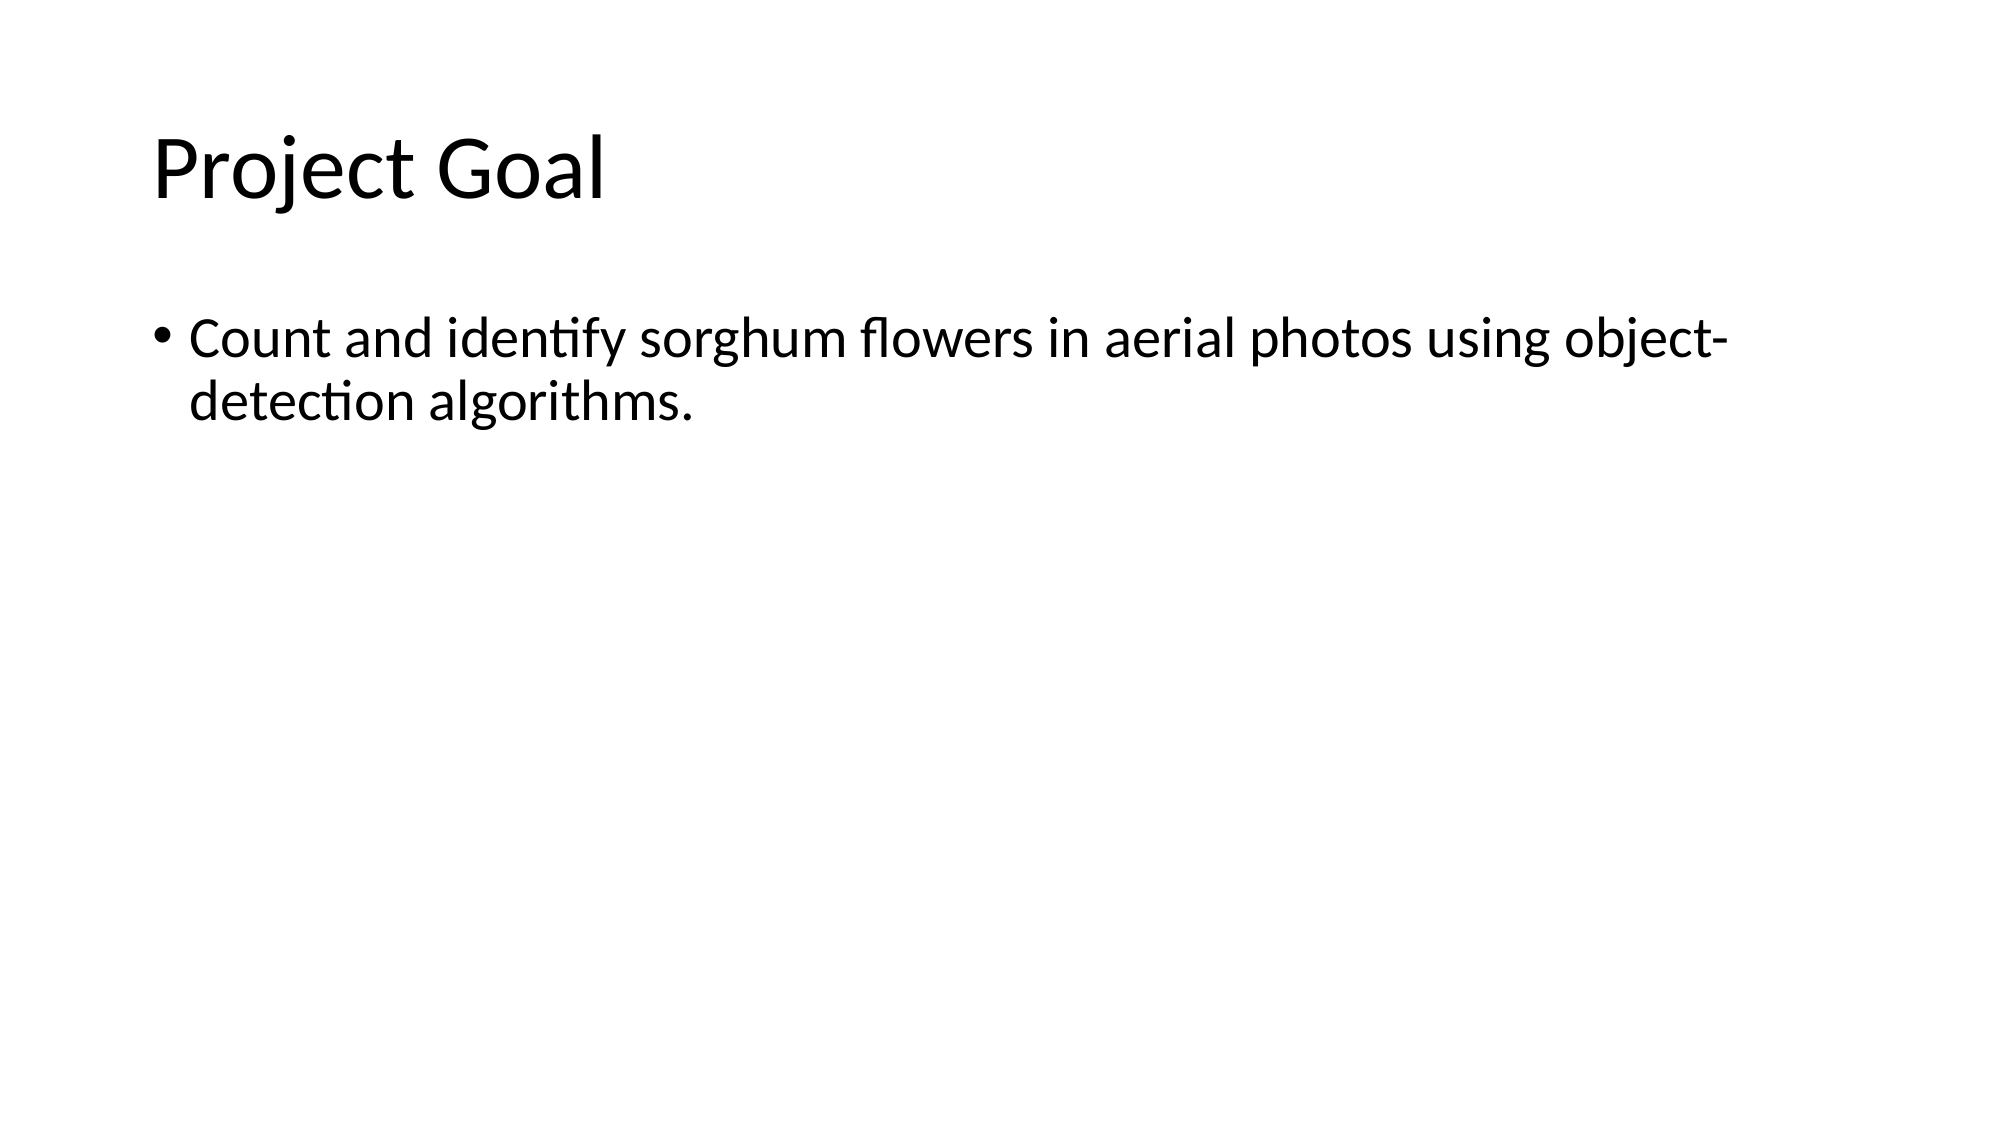

# Project Goal
Count and identify sorghum flowers in aerial photos using object-detection algorithms.